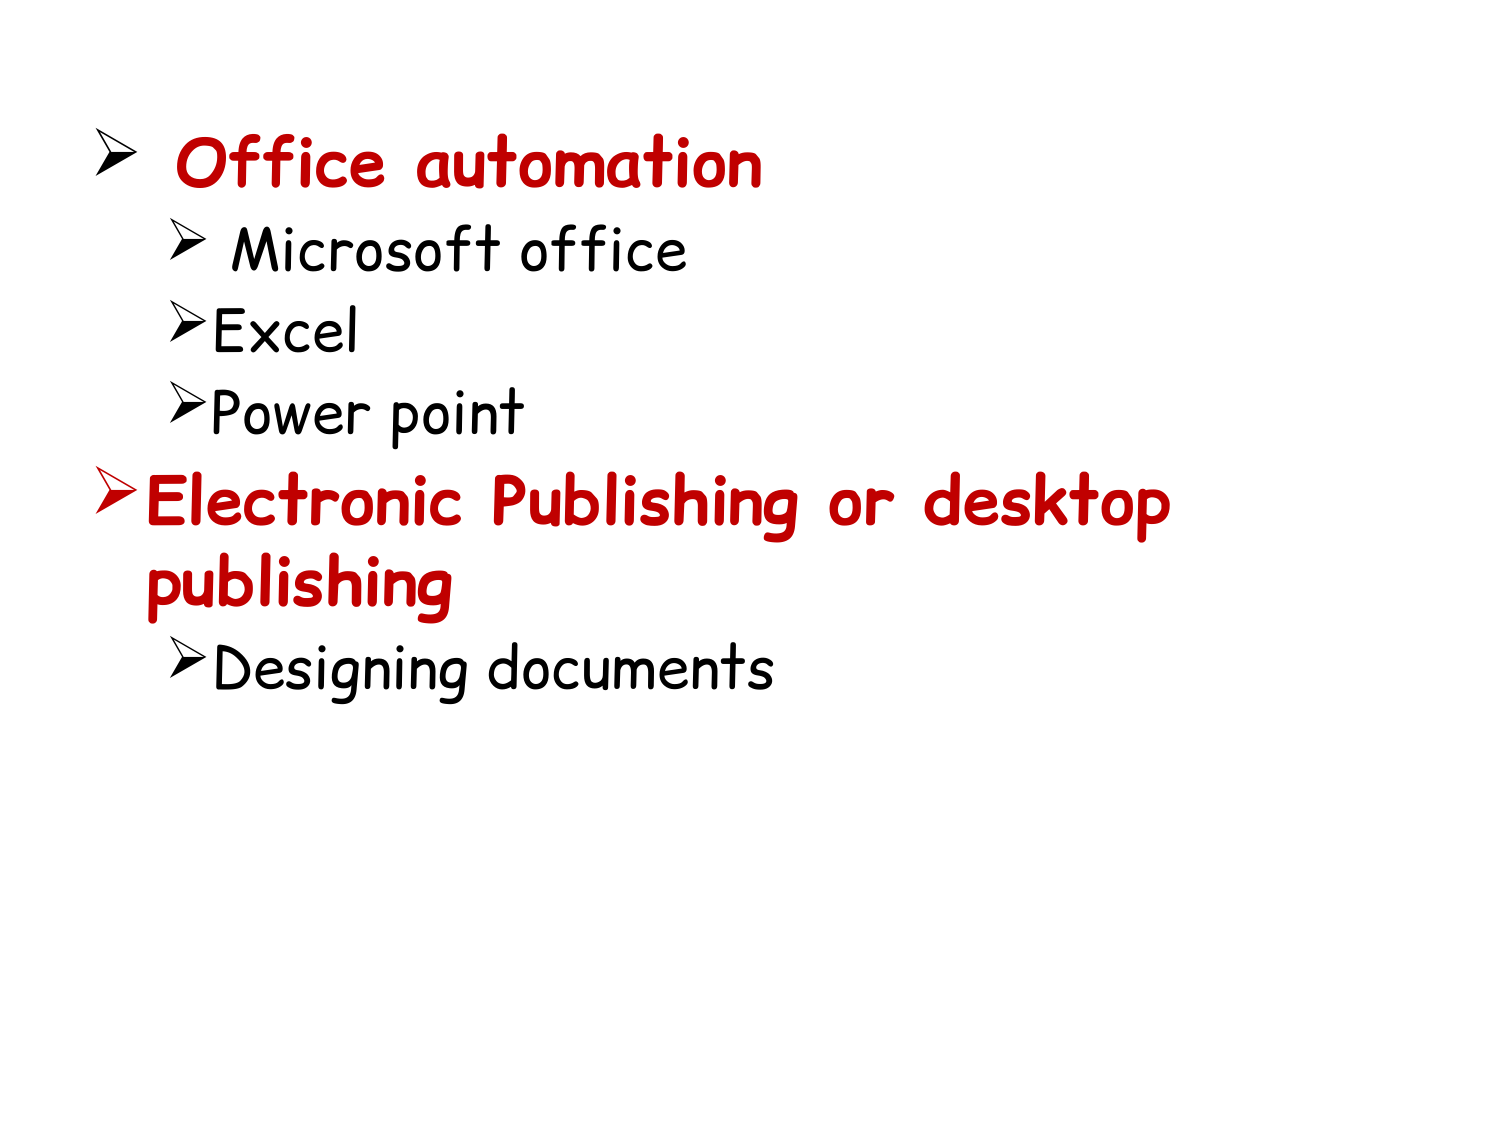

Office automation
 Microsoft office
Excel
Power point
Electronic Publishing or desktop publishing
Designing documents